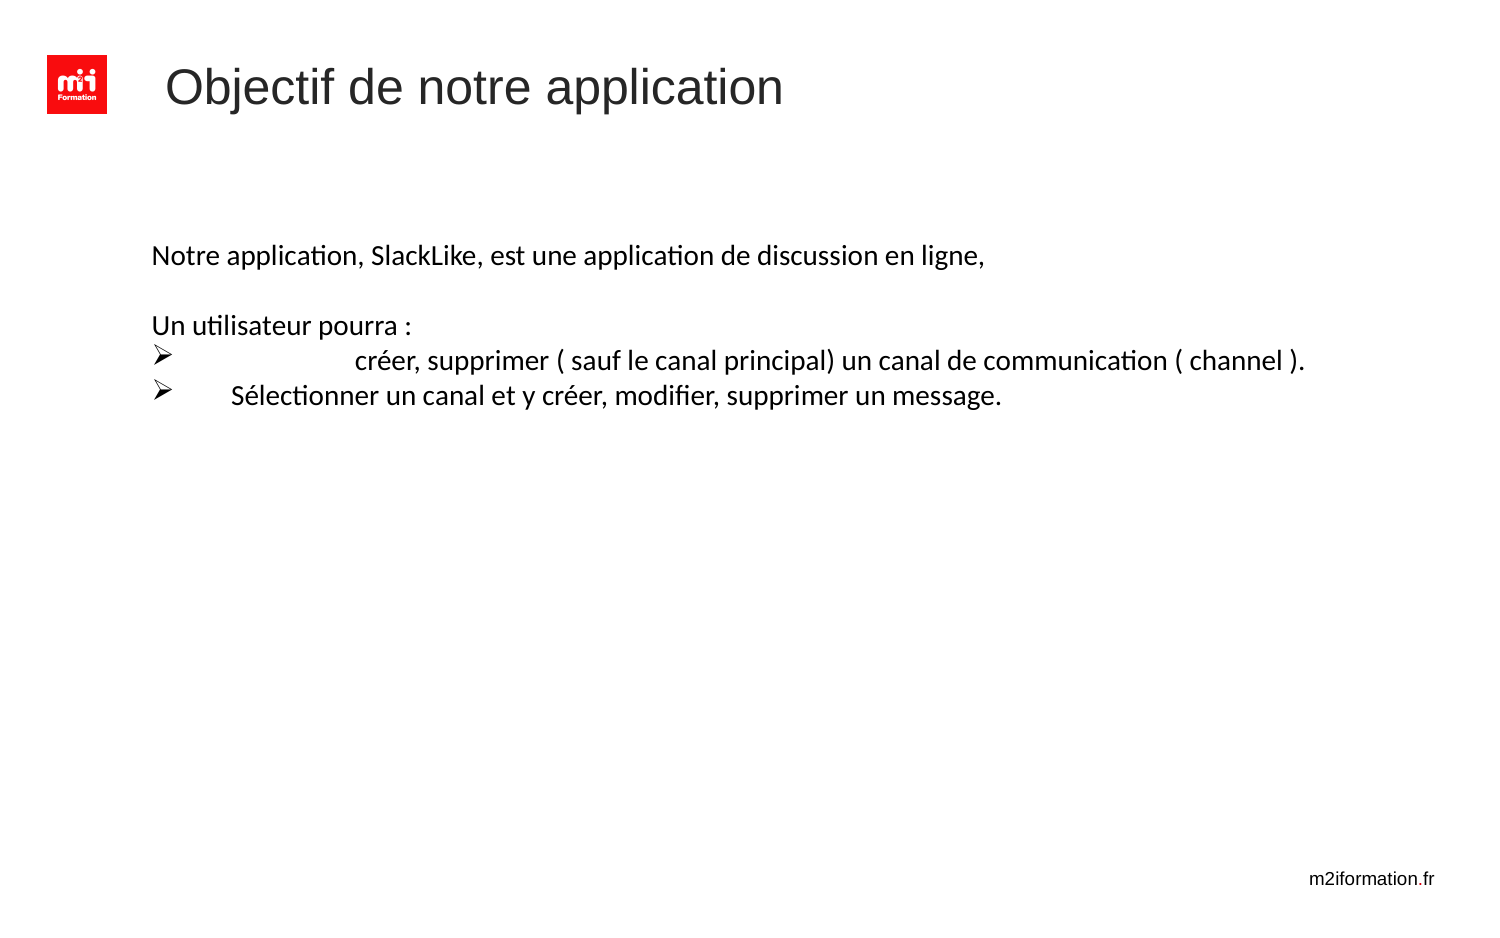

# Objectif de notre application
Notre application, SlackLike, est une application de discussion en ligne,

Un utilisateur pourra :
	 créer, supprimer ( sauf le canal principal) un canal de communication ( channel ).
     Sélectionner un canal et y créer, modifier, supprimer un message.